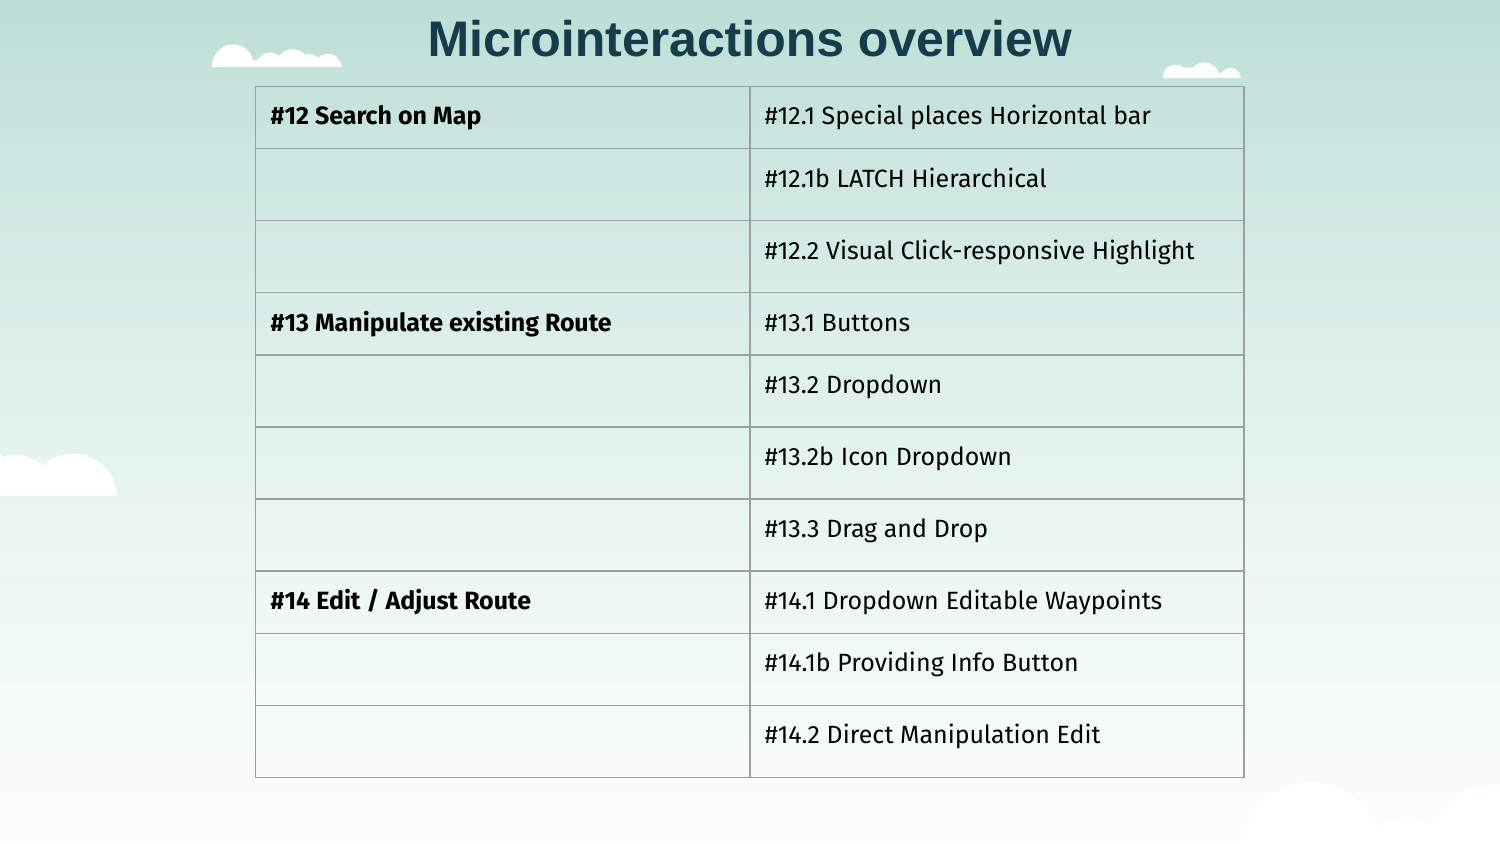

Microinteractions overview
| #12 Search on Map | #12.1 Special places Horizontal bar |
| --- | --- |
|  | #12.1b LATCH Hierarchical |
|  | #12.2 Visual Click-responsive Highlight |
| #13 Manipulate existing Route | #13.1 Buttons |
|  | #13.2 Dropdown |
|  | #13.2b Icon Dropdown |
|  | #13.3 Drag and Drop |
| #14 Edit / Adjust Route | #14.1 Dropdown Editable Waypoints |
|  | #14.1b Providing Info Button |
|  | #14.2 Direct Manipulation Edit |